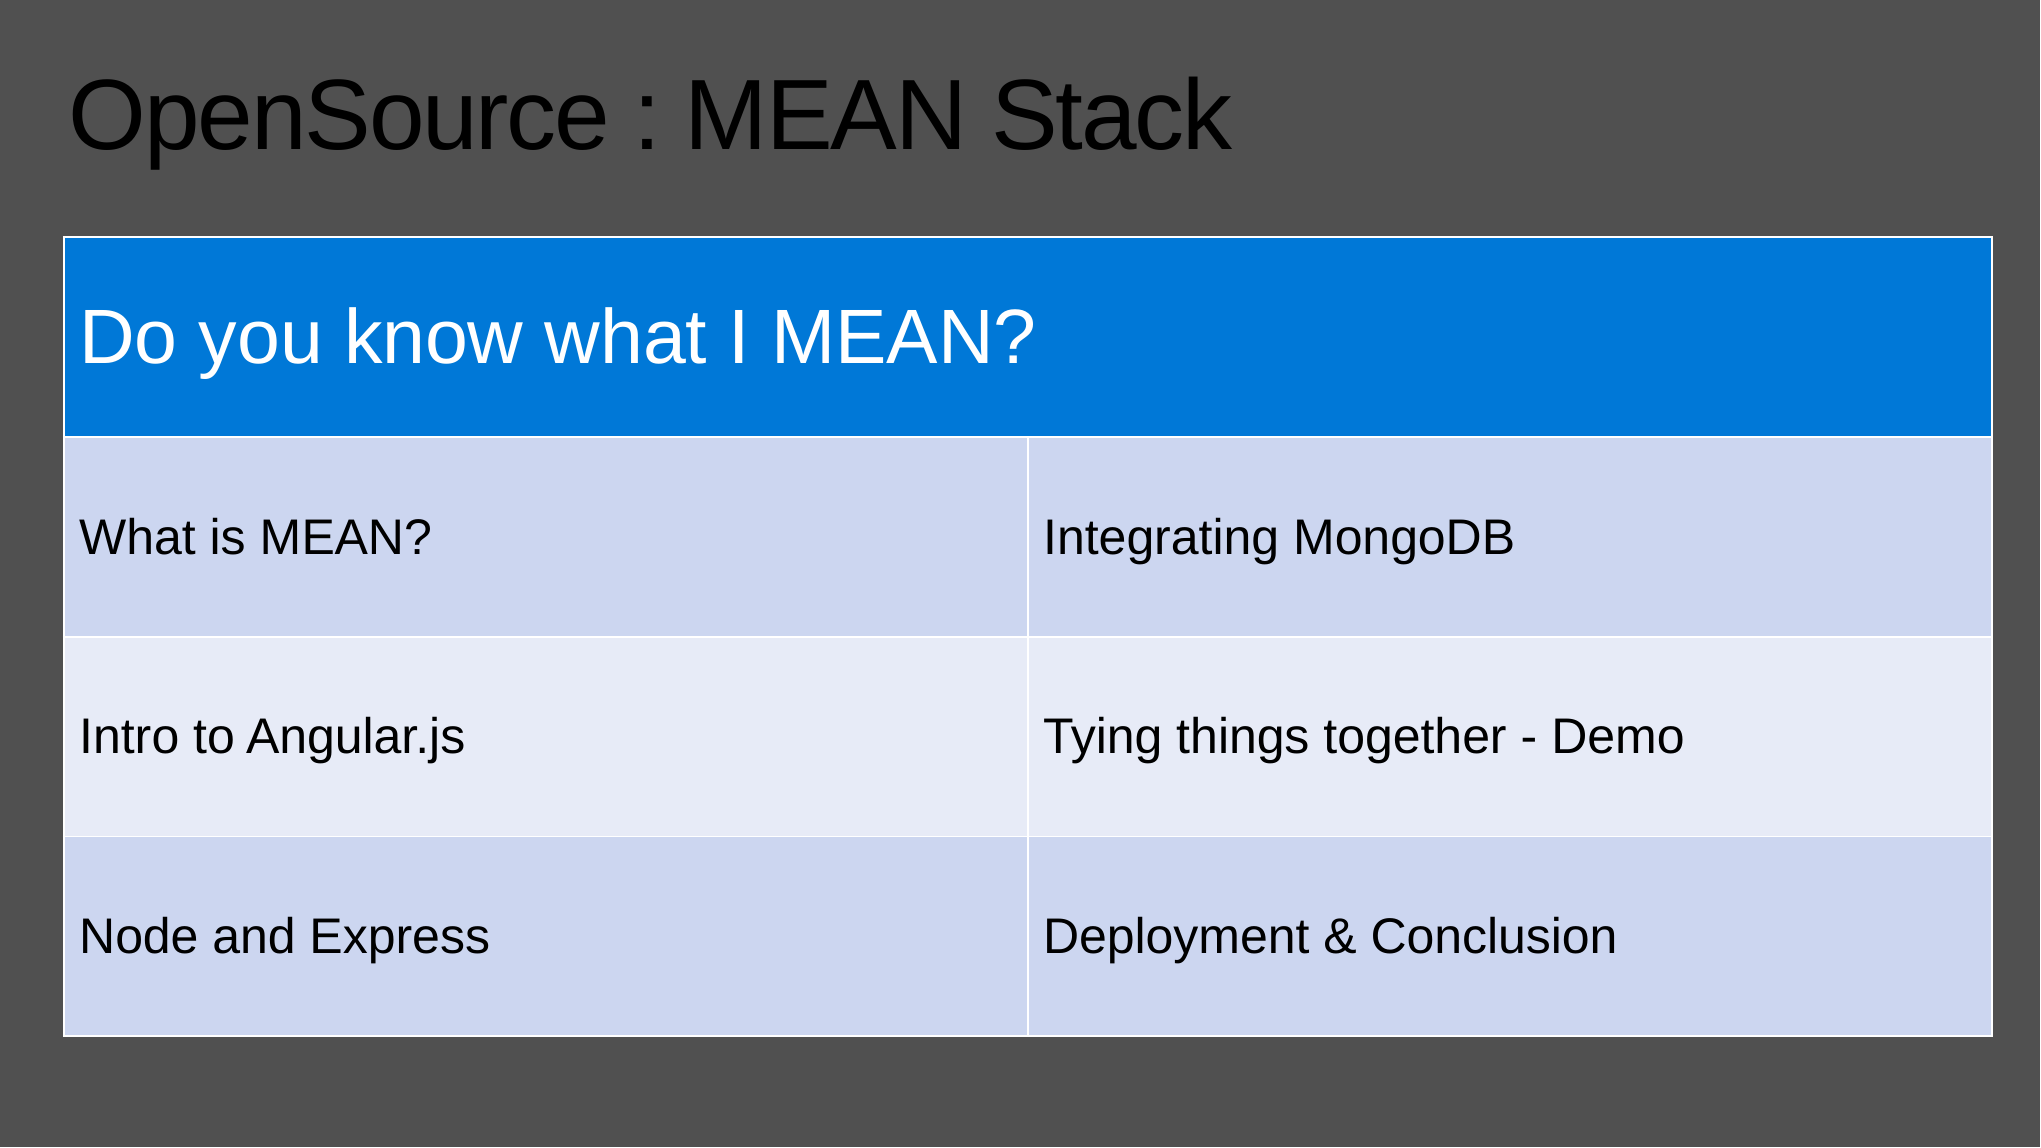

# OpenSource : MEAN Stack
| Do you know what I MEAN? |  |
| --- | --- |
| What is MEAN? | Integrating MongoDB |
| Intro to Angular.js | Tying things together - Demo |
| Node and Express | Deployment & Conclusion |